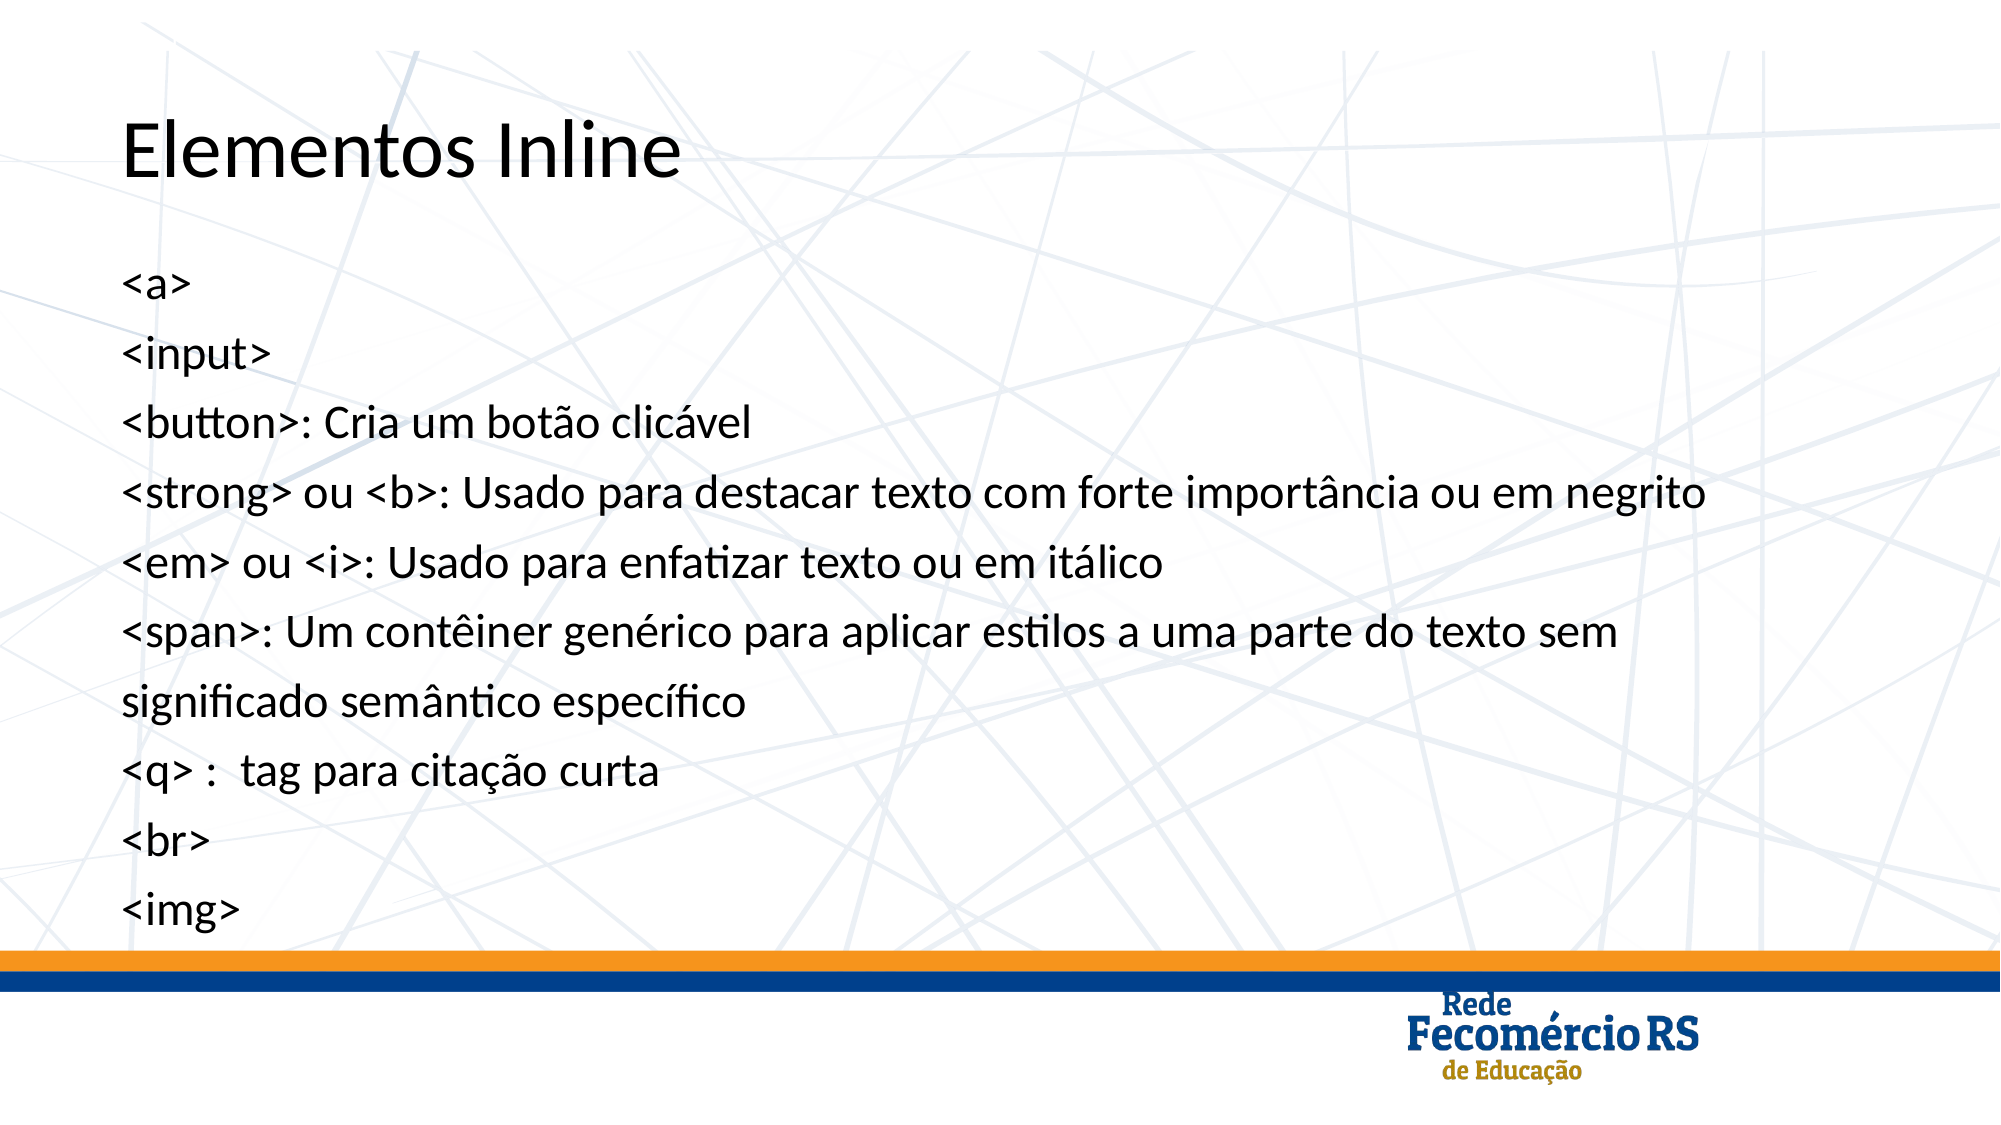

Elementos Inline
<a>
<input>
<button>: Cria um botão clicável
<strong> ou <b>: Usado para destacar texto com forte importância ou em negrito
<em> ou <i>: Usado para enfatizar texto ou em itálico
<span>: Um contêiner genérico para aplicar estilos a uma parte do texto sem significado semântico específico
<q> :  tag para citação curta
<br>
<img>